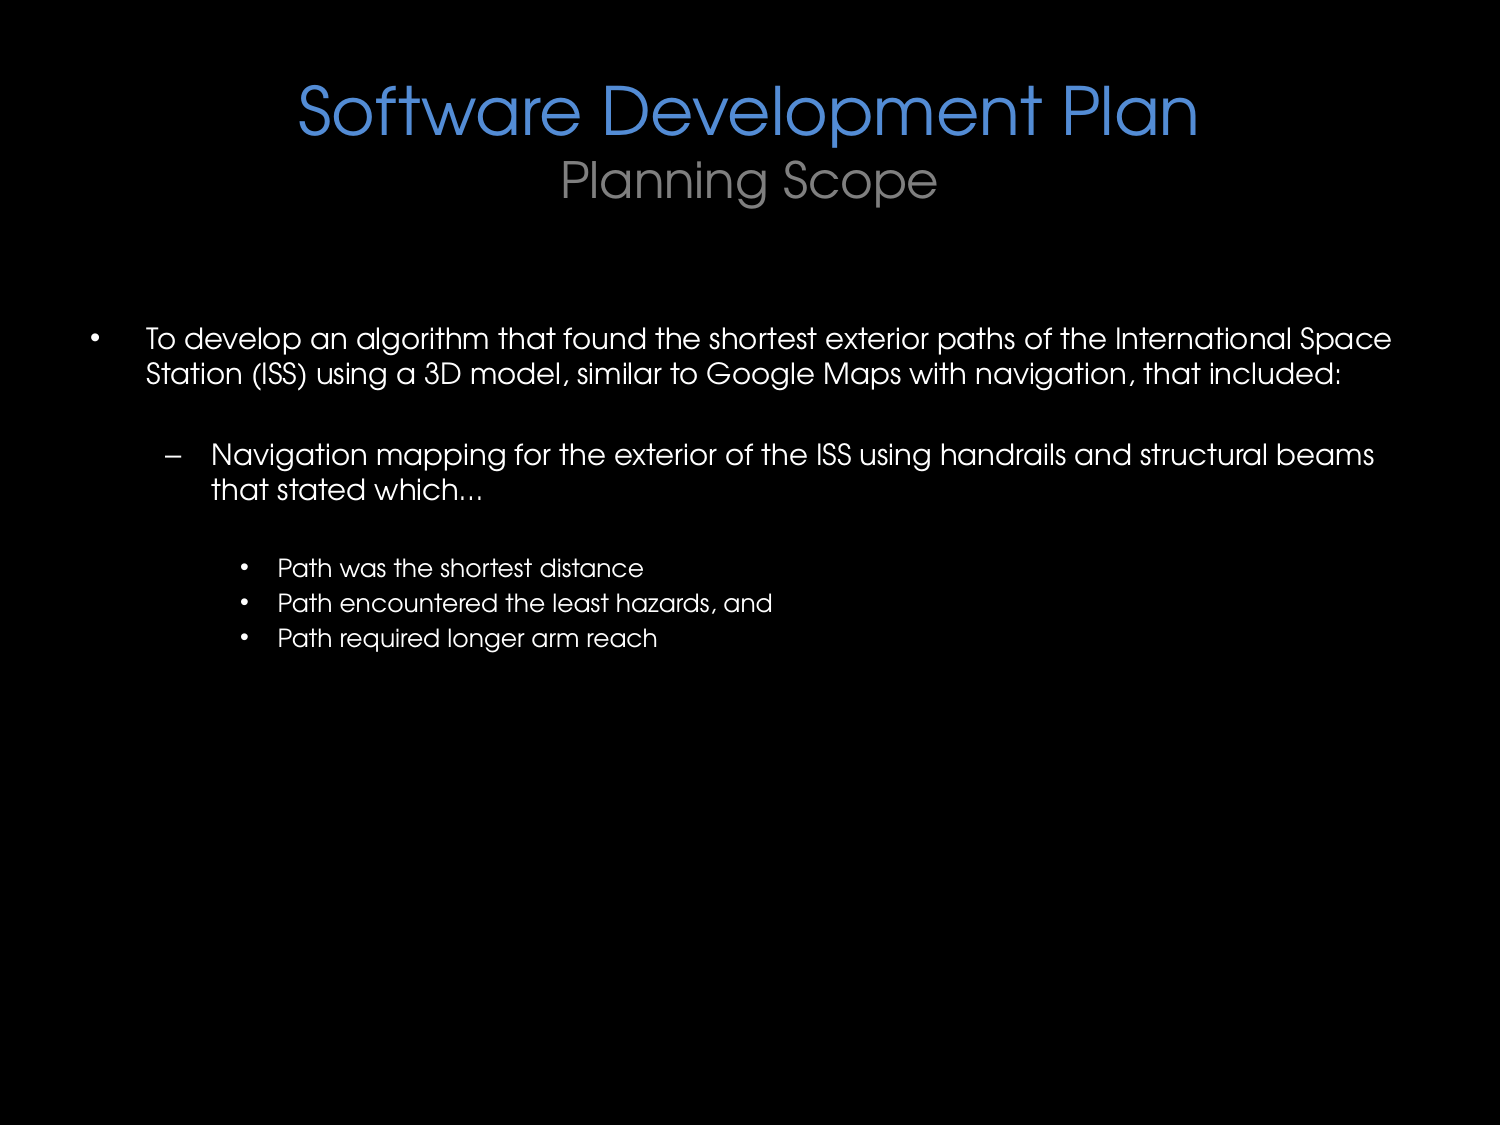

# Software Development Plan Planning Scope
To develop an algorithm that found the shortest exterior paths of the International Space Station (ISS) using a 3D model, similar to Google Maps with navigation, that included:

Navigation mapping for the exterior of the ISS using handrails and structural beams that stated which…

Path was the shortest distance
Path encountered the least hazards, and
Path required longer arm reach